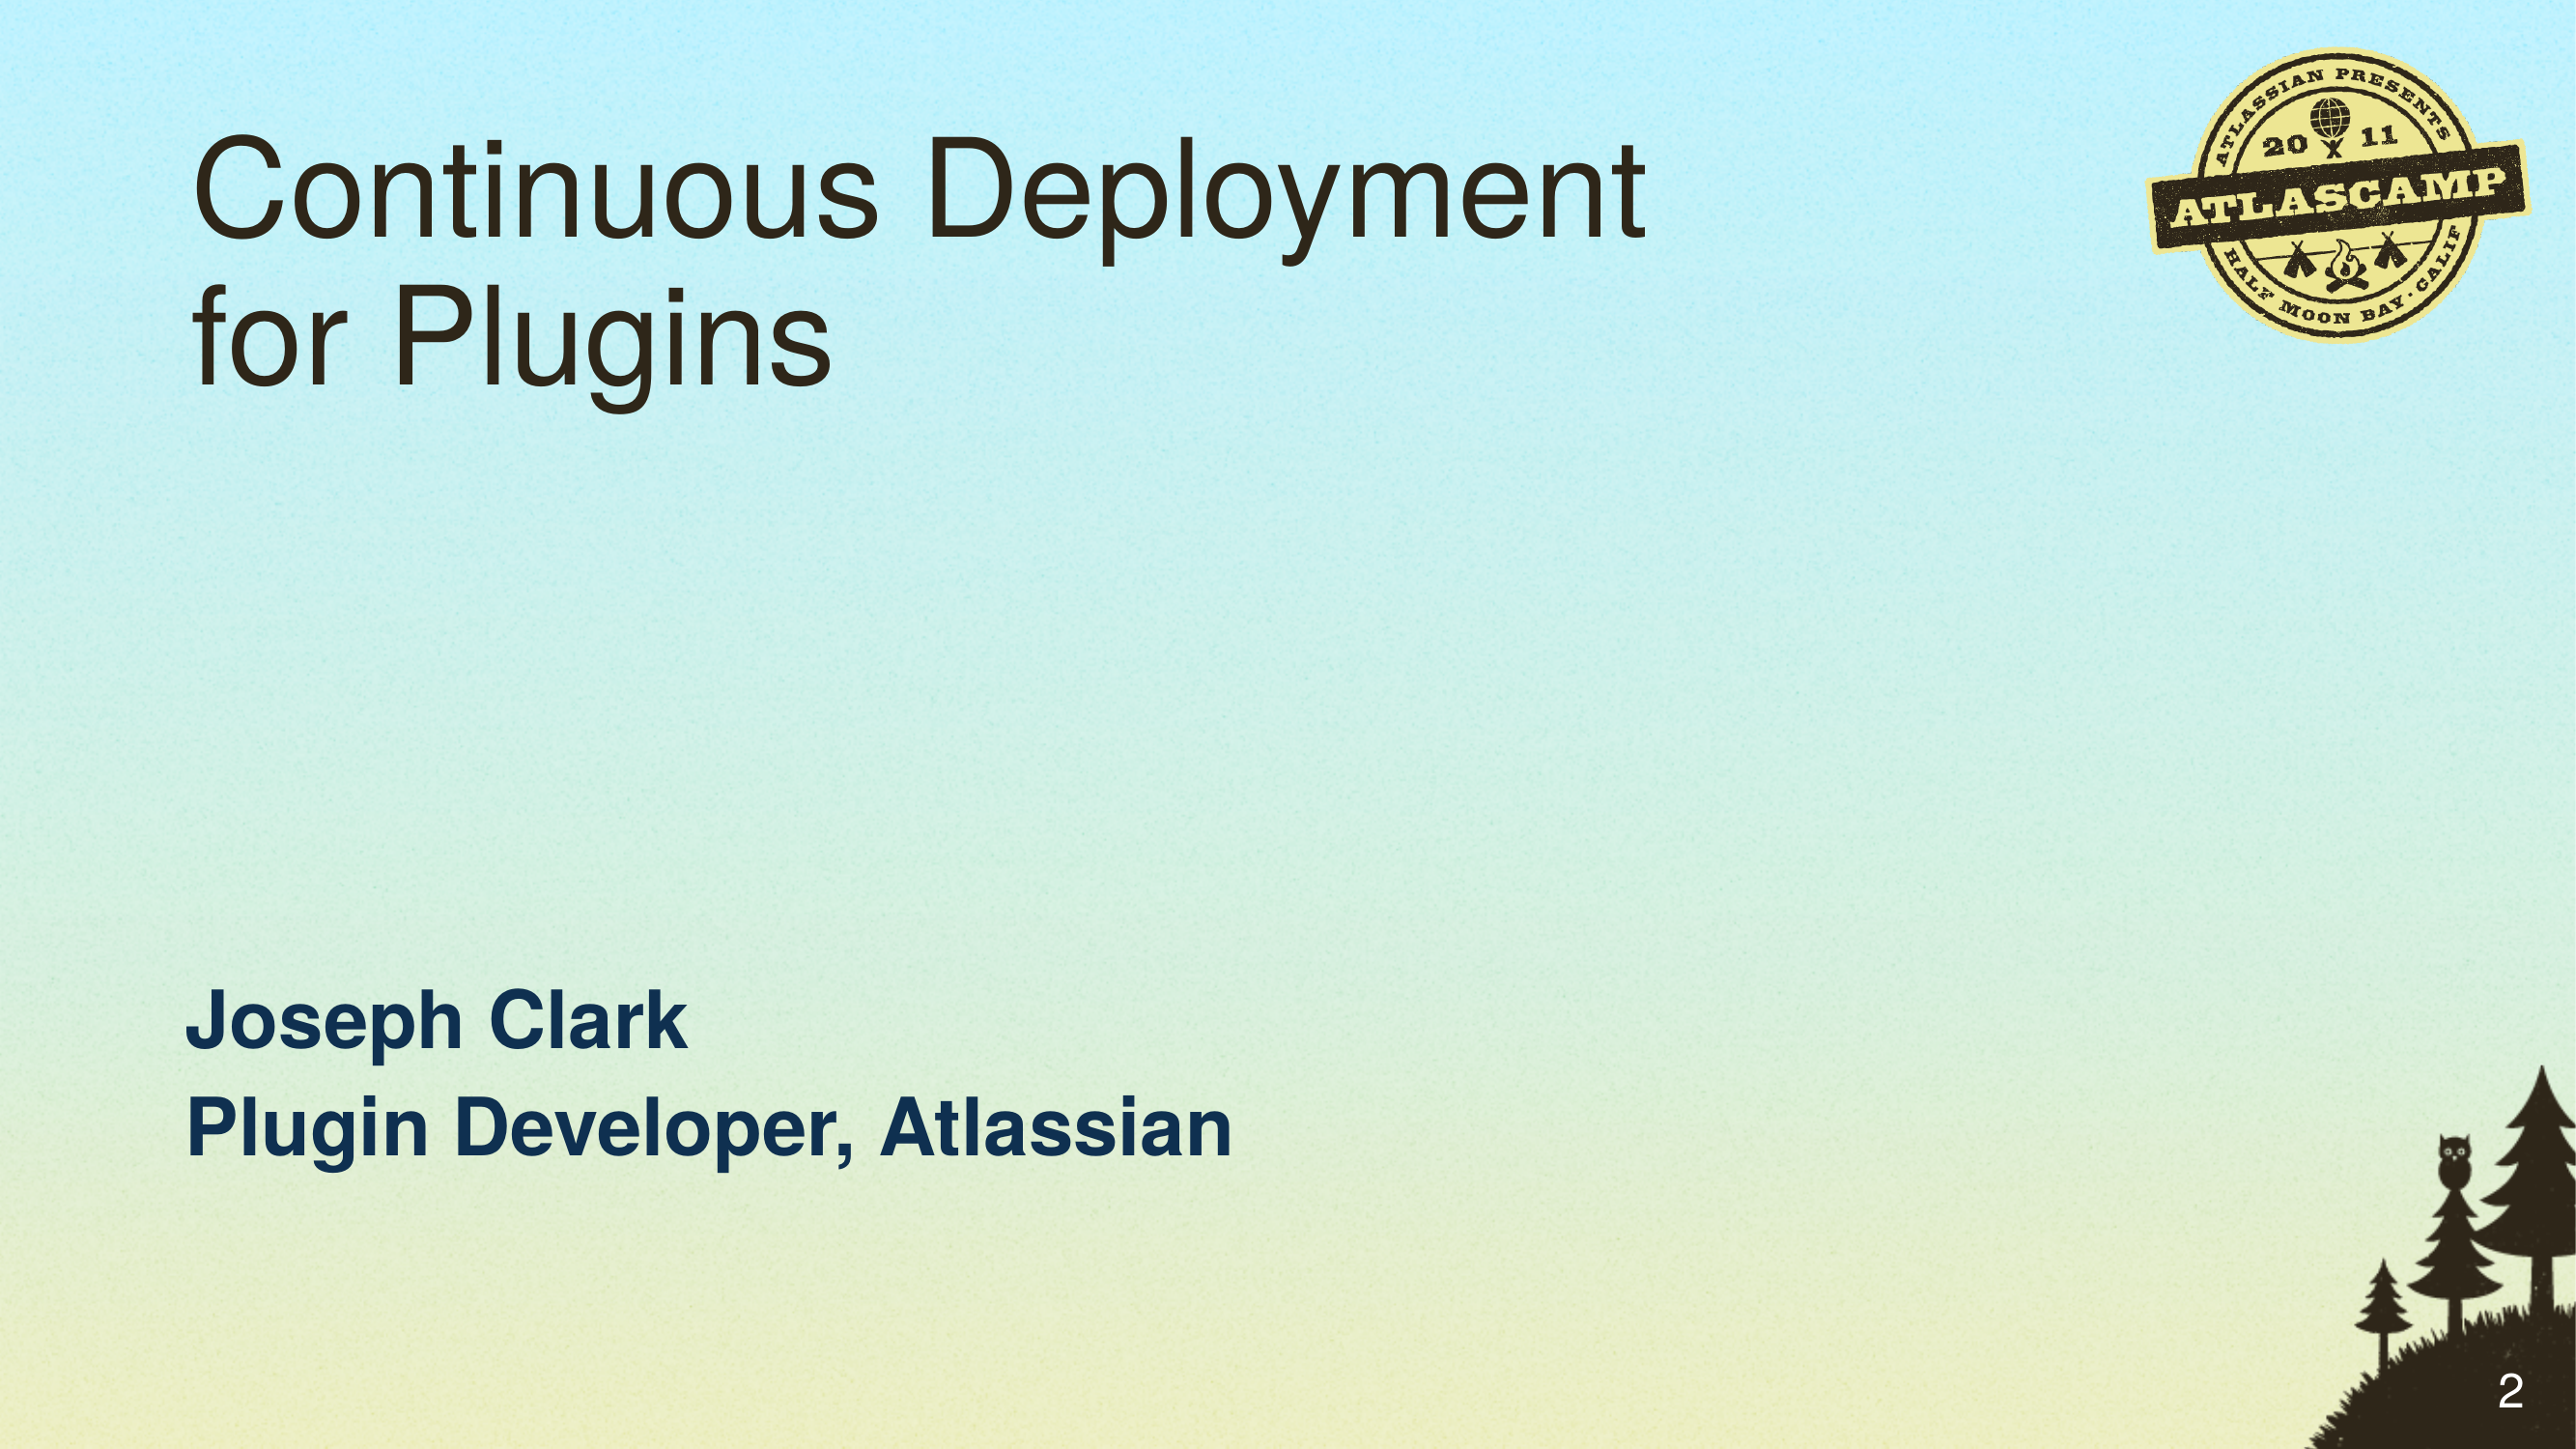

# Continuous Deployment for Plugins

Joseph Clark
Plugin Developer, Atlassian
2